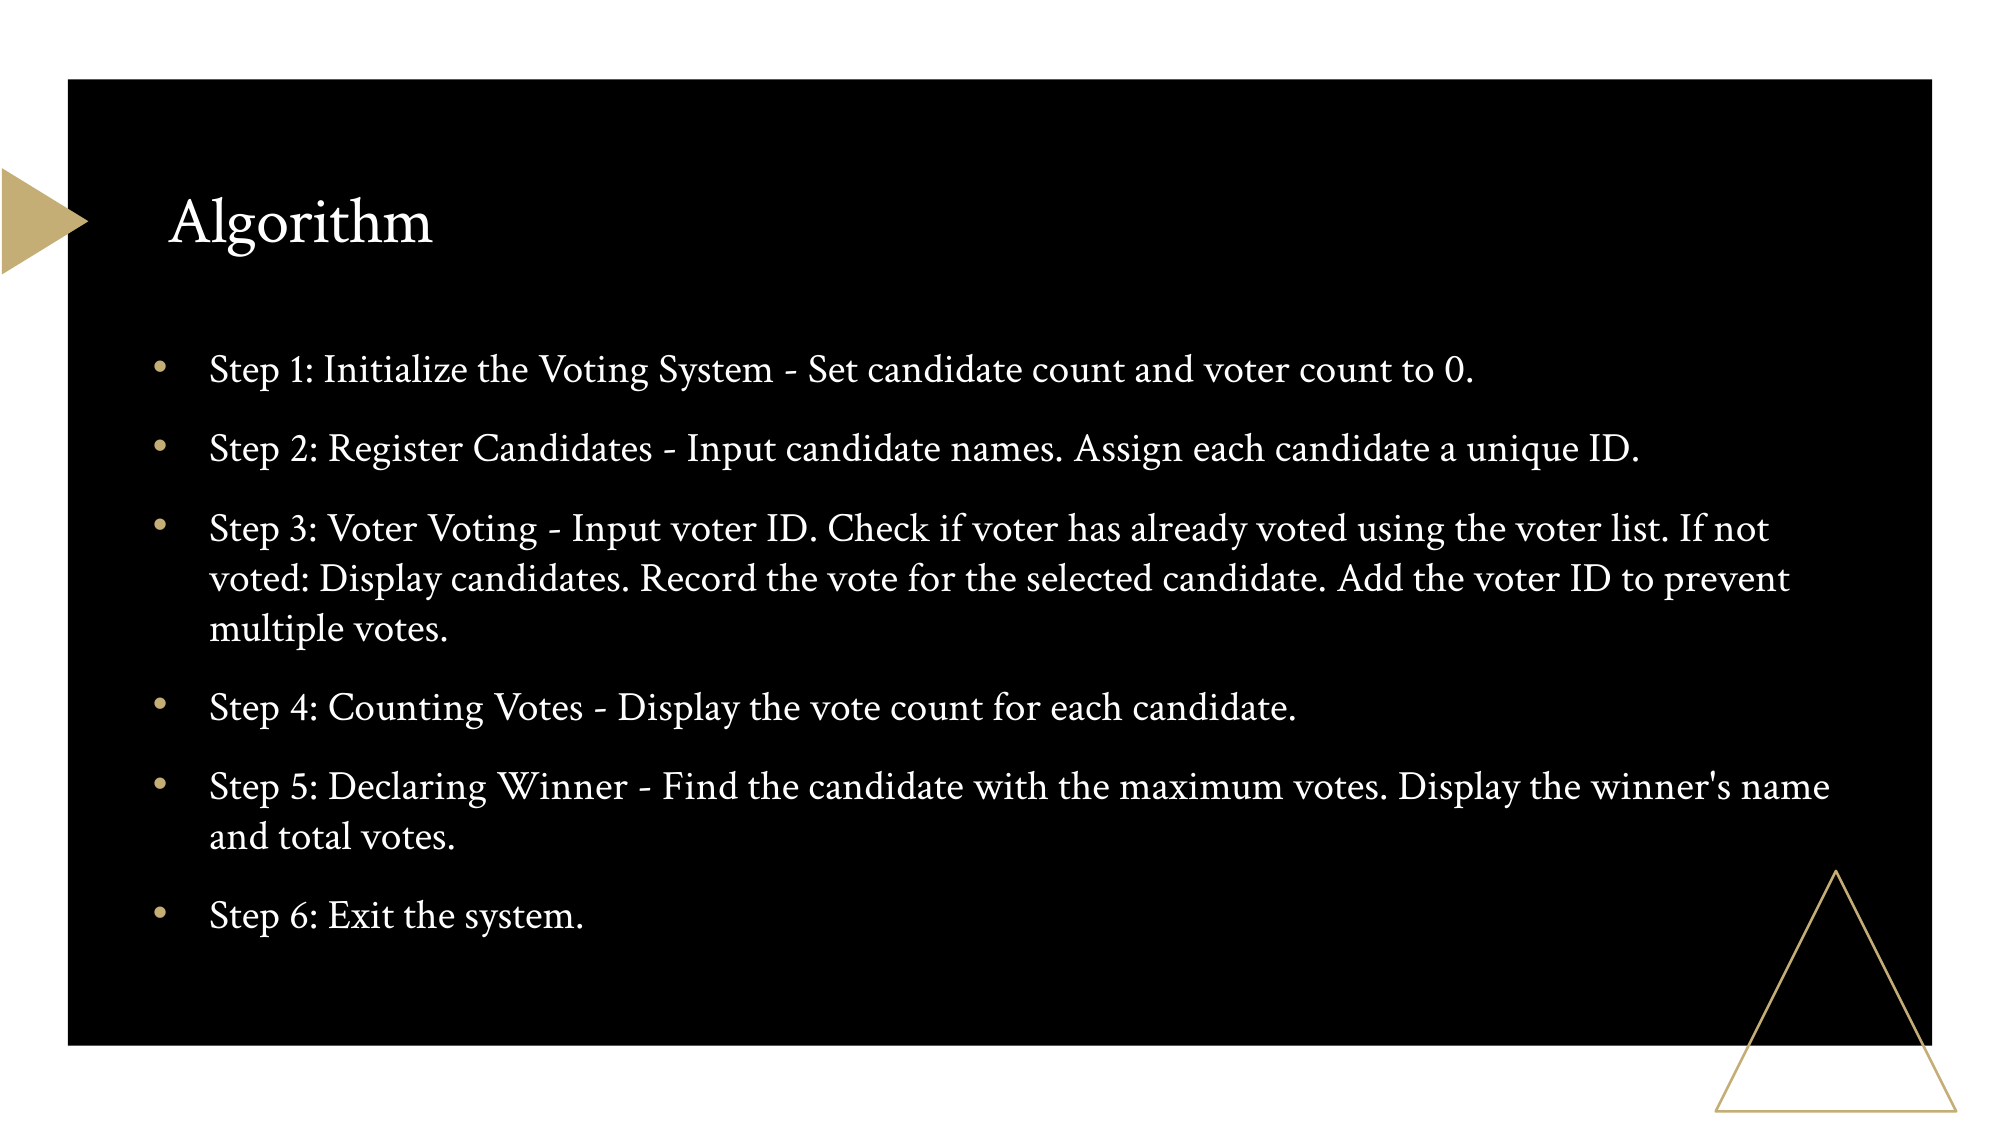

# Algorithm
Step 1: Initialize the Voting System - Set candidate count and voter count to 0.
Step 2: Register Candidates - Input candidate names. Assign each candidate a unique ID.
Step 3: Voter Voting - Input voter ID. Check if voter has already voted using the voter list. If not voted: Display candidates. Record the vote for the selected candidate. Add the voter ID to prevent multiple votes.
Step 4: Counting Votes - Display the vote count for each candidate.
Step 5: Declaring Winner - Find the candidate with the maximum votes. Display the winner's name and total votes.
Step 6: Exit the system.